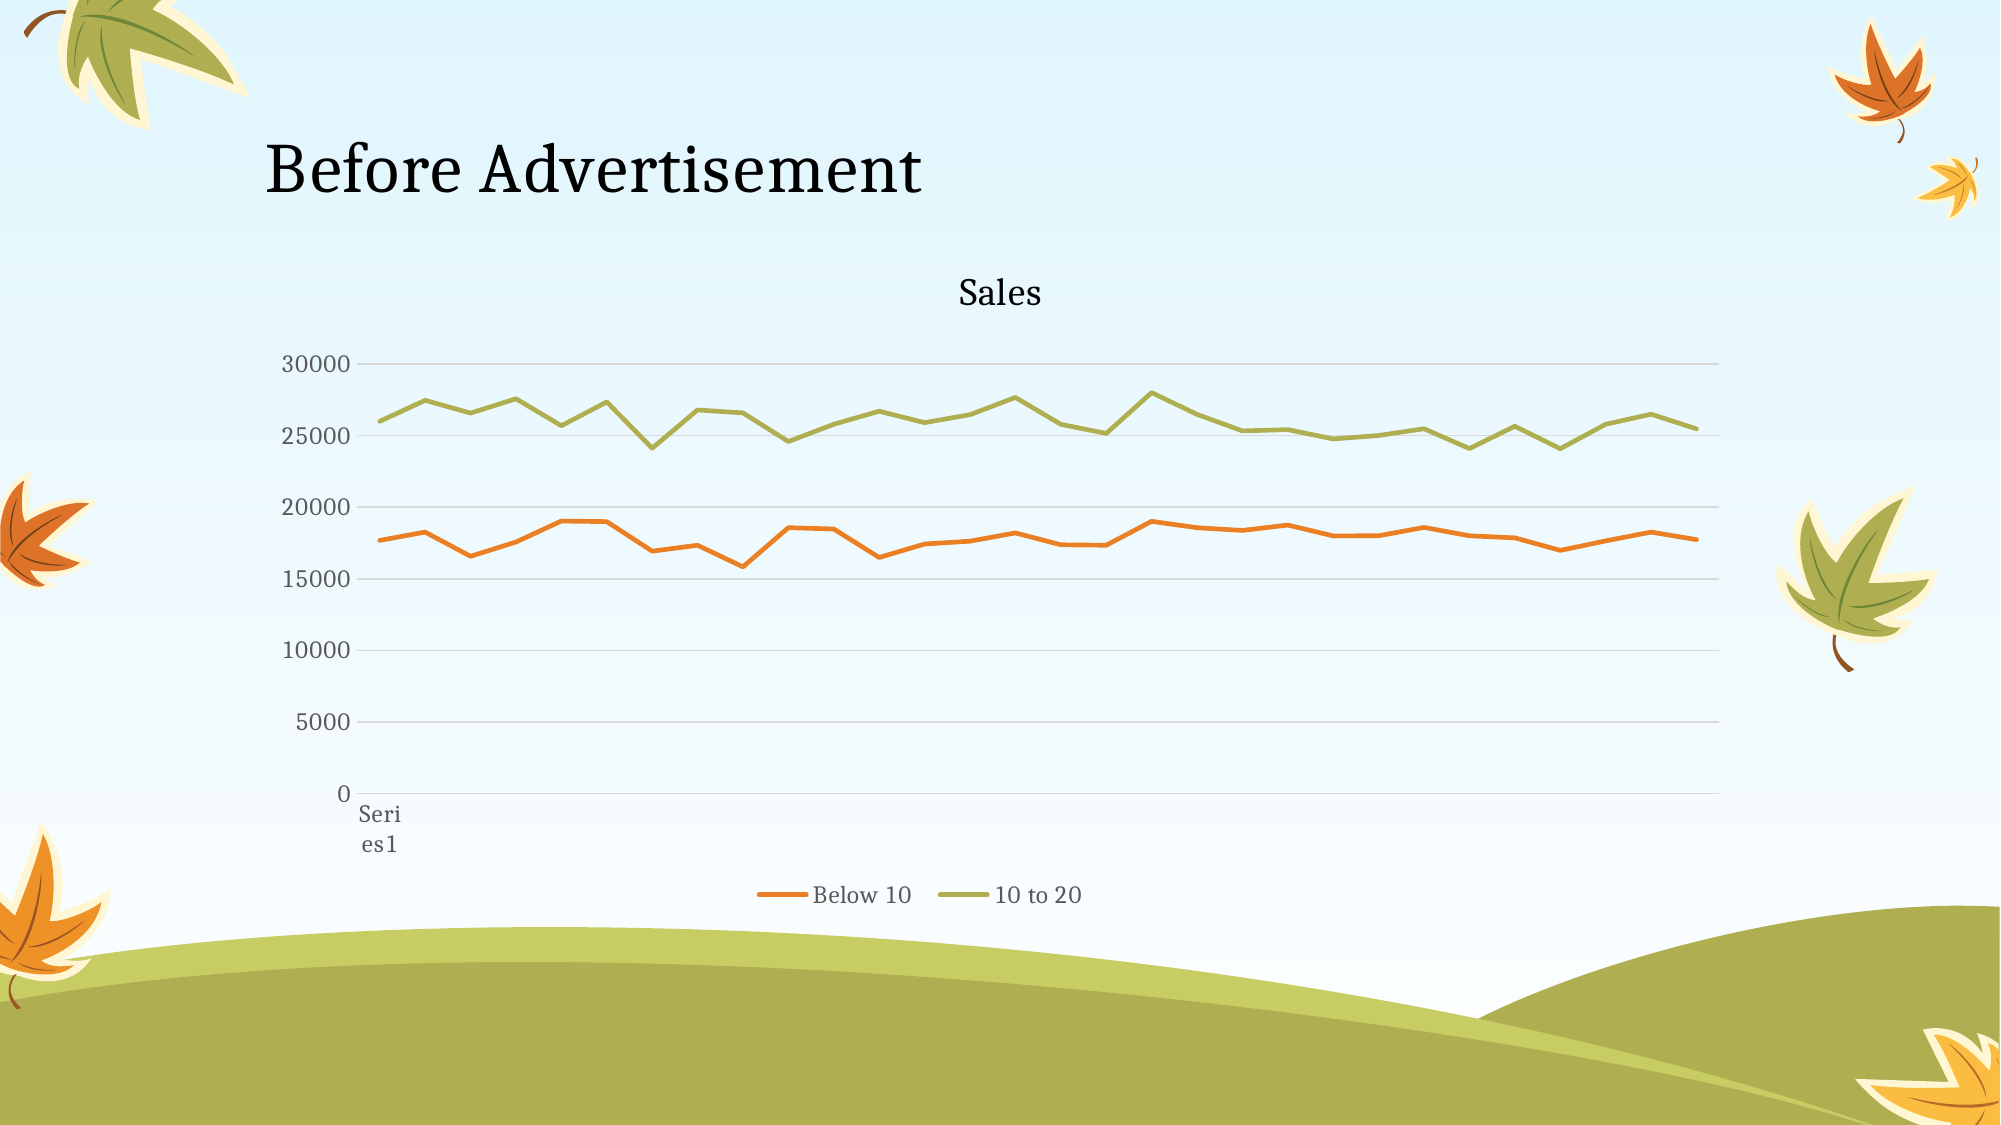

# Before Advertisement

### Chart: Sales

| Category | Below 10 | 10 to 20 | Column1 |
|---|---|---|---|
|  | 17677.0 | 25989.0 | None |
|  | 18256.0 | 27456.0 | None |
|  | 16565.0 | 26568.0 | None |
|  | 17565.0 | 27568.0 | None |
|  | 19027.0 | 25686.0 | None |
|  | 18987.0 | 27348.0 | None |
|  | 16927.0 | 24112.0 | None |
|  | 17338.0 | 26785.0 | None |
|  | 15827.0 | 26578.0 | None |
|  | 18565.0 | 24578.0 | None |
|  | 18472.0 | 25786.0 | None |
|  | 16485.0 | 26700.0 | None |
|  | 17423.0 | 25898.0 | None |
|  | 17624.0 | 26456.0 | None |
|  | 18201.0 | 27658.0 | None |
|  | 17373.0 | 25784.0 | None |
|  | 17337.0 | 25146.0 | None |
|  | 19007.0 | 27998.0 | None |
|  | 18564.0 | 26478.0 | None |
|  | 18374.0 | 25321.0 | None |
|  | 18749.0 | 25412.0 | None |
|  | 17989.0 | 24759.0 | None |
|  | 18003.0 | 25004.0 | None |
|  | 18583.0 | 25473.0 | None |
|  | 17998.0 | 24087.0 | None |
|  | 17854.0 | 25648.0 | None |
|  | 16979.0 | 24079.0 | None |
|  | 17642.0 | 25786.0 | None |
|  | 18257.0 | 26487.0 | None |
|  | 17729.0 | 25468.0 | None |